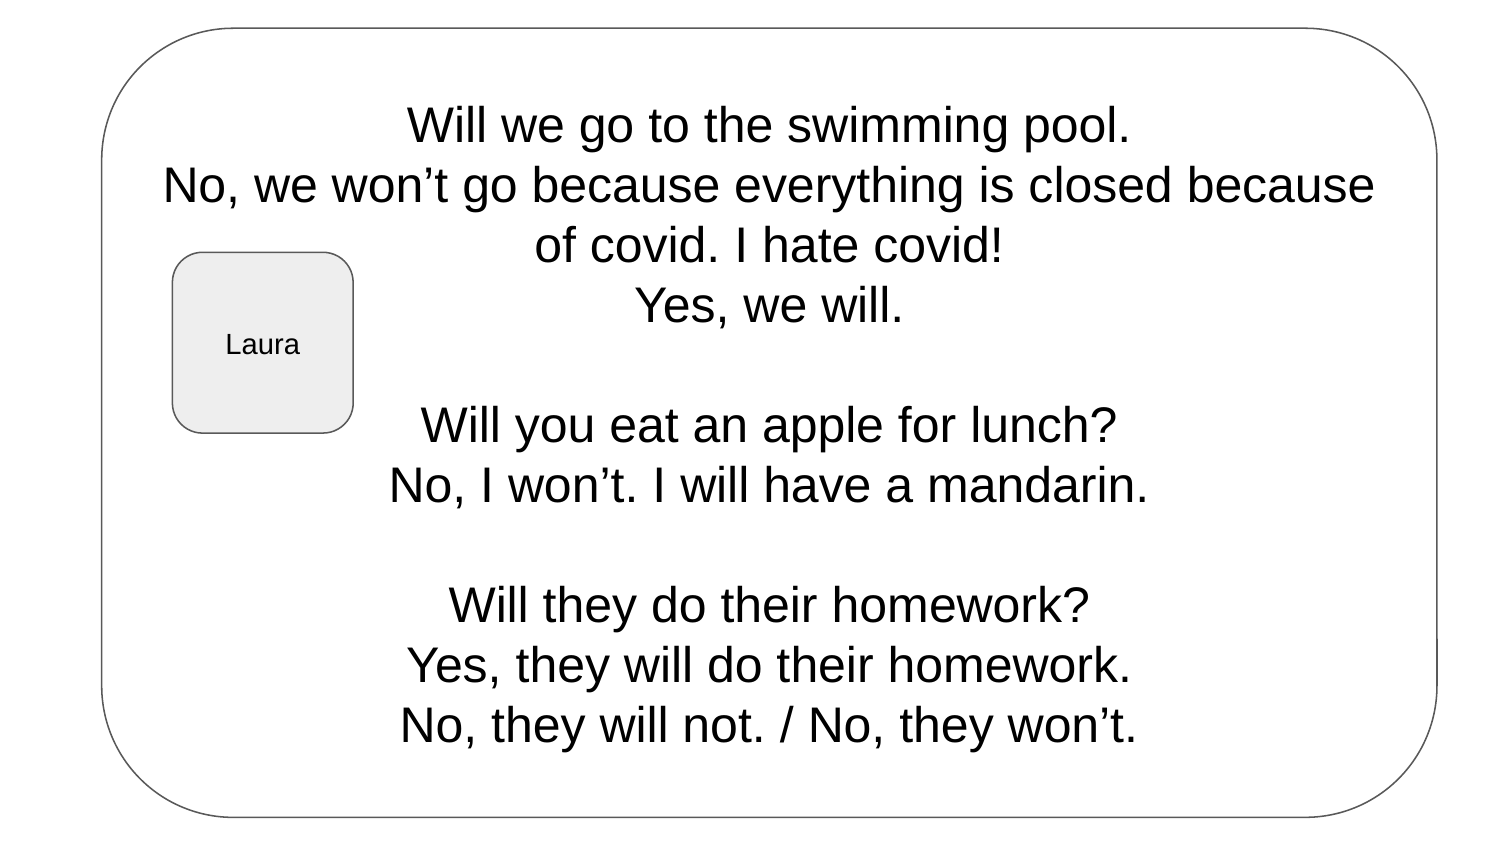

Will we go to the swimming pool.
No, we won’t go because everything is closed because of covid. I hate covid!
Yes, we will.

Will you eat an apple for lunch?
No, I won’t. I will have a mandarin.

Will they do their homework?
Yes, they will do their homework.
No, they will not. / No, they won’t.
Laura